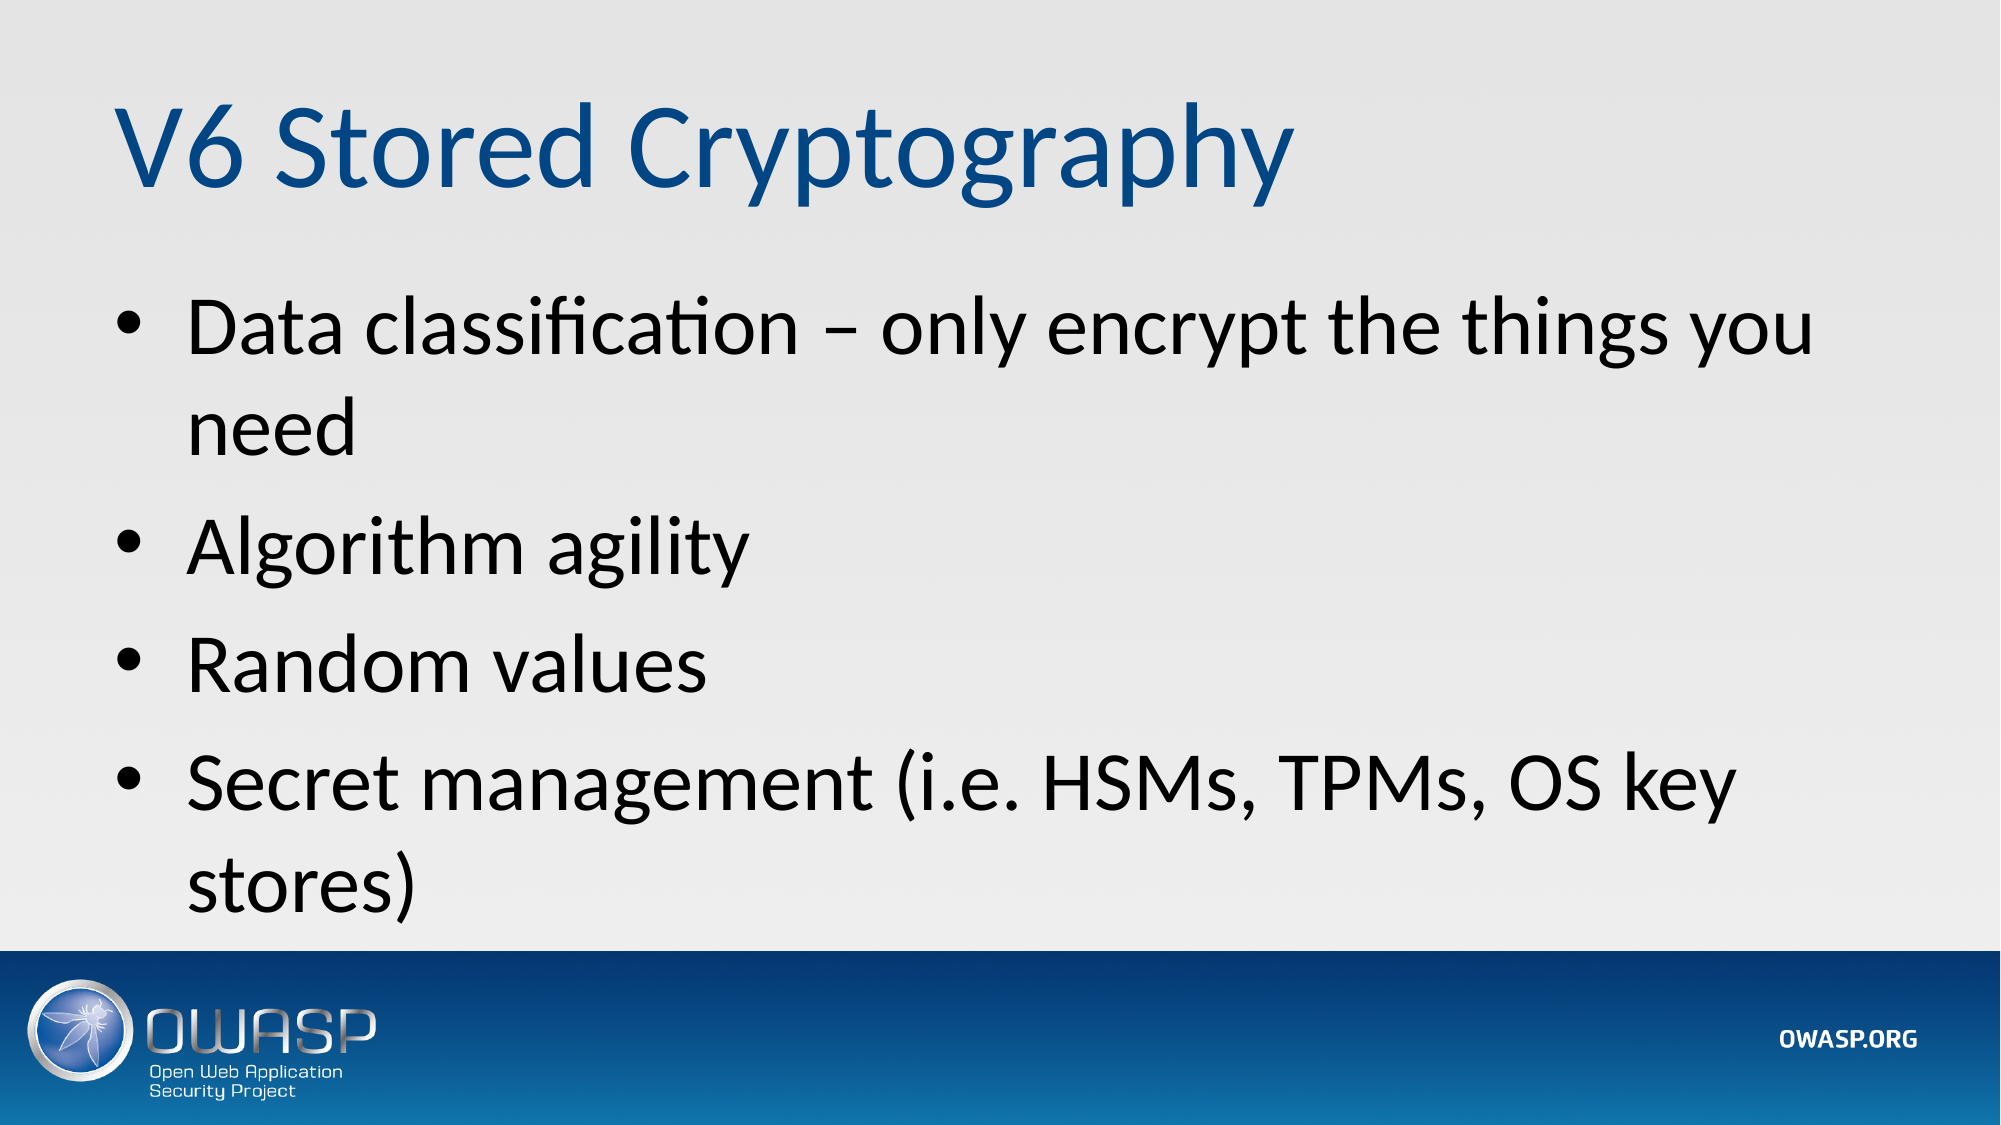

# V6 Stored Cryptography
Data classification – only encrypt the things you need
Algorithm agility
Random values
Secret management (i.e. HSMs, TPMs, OS key stores)